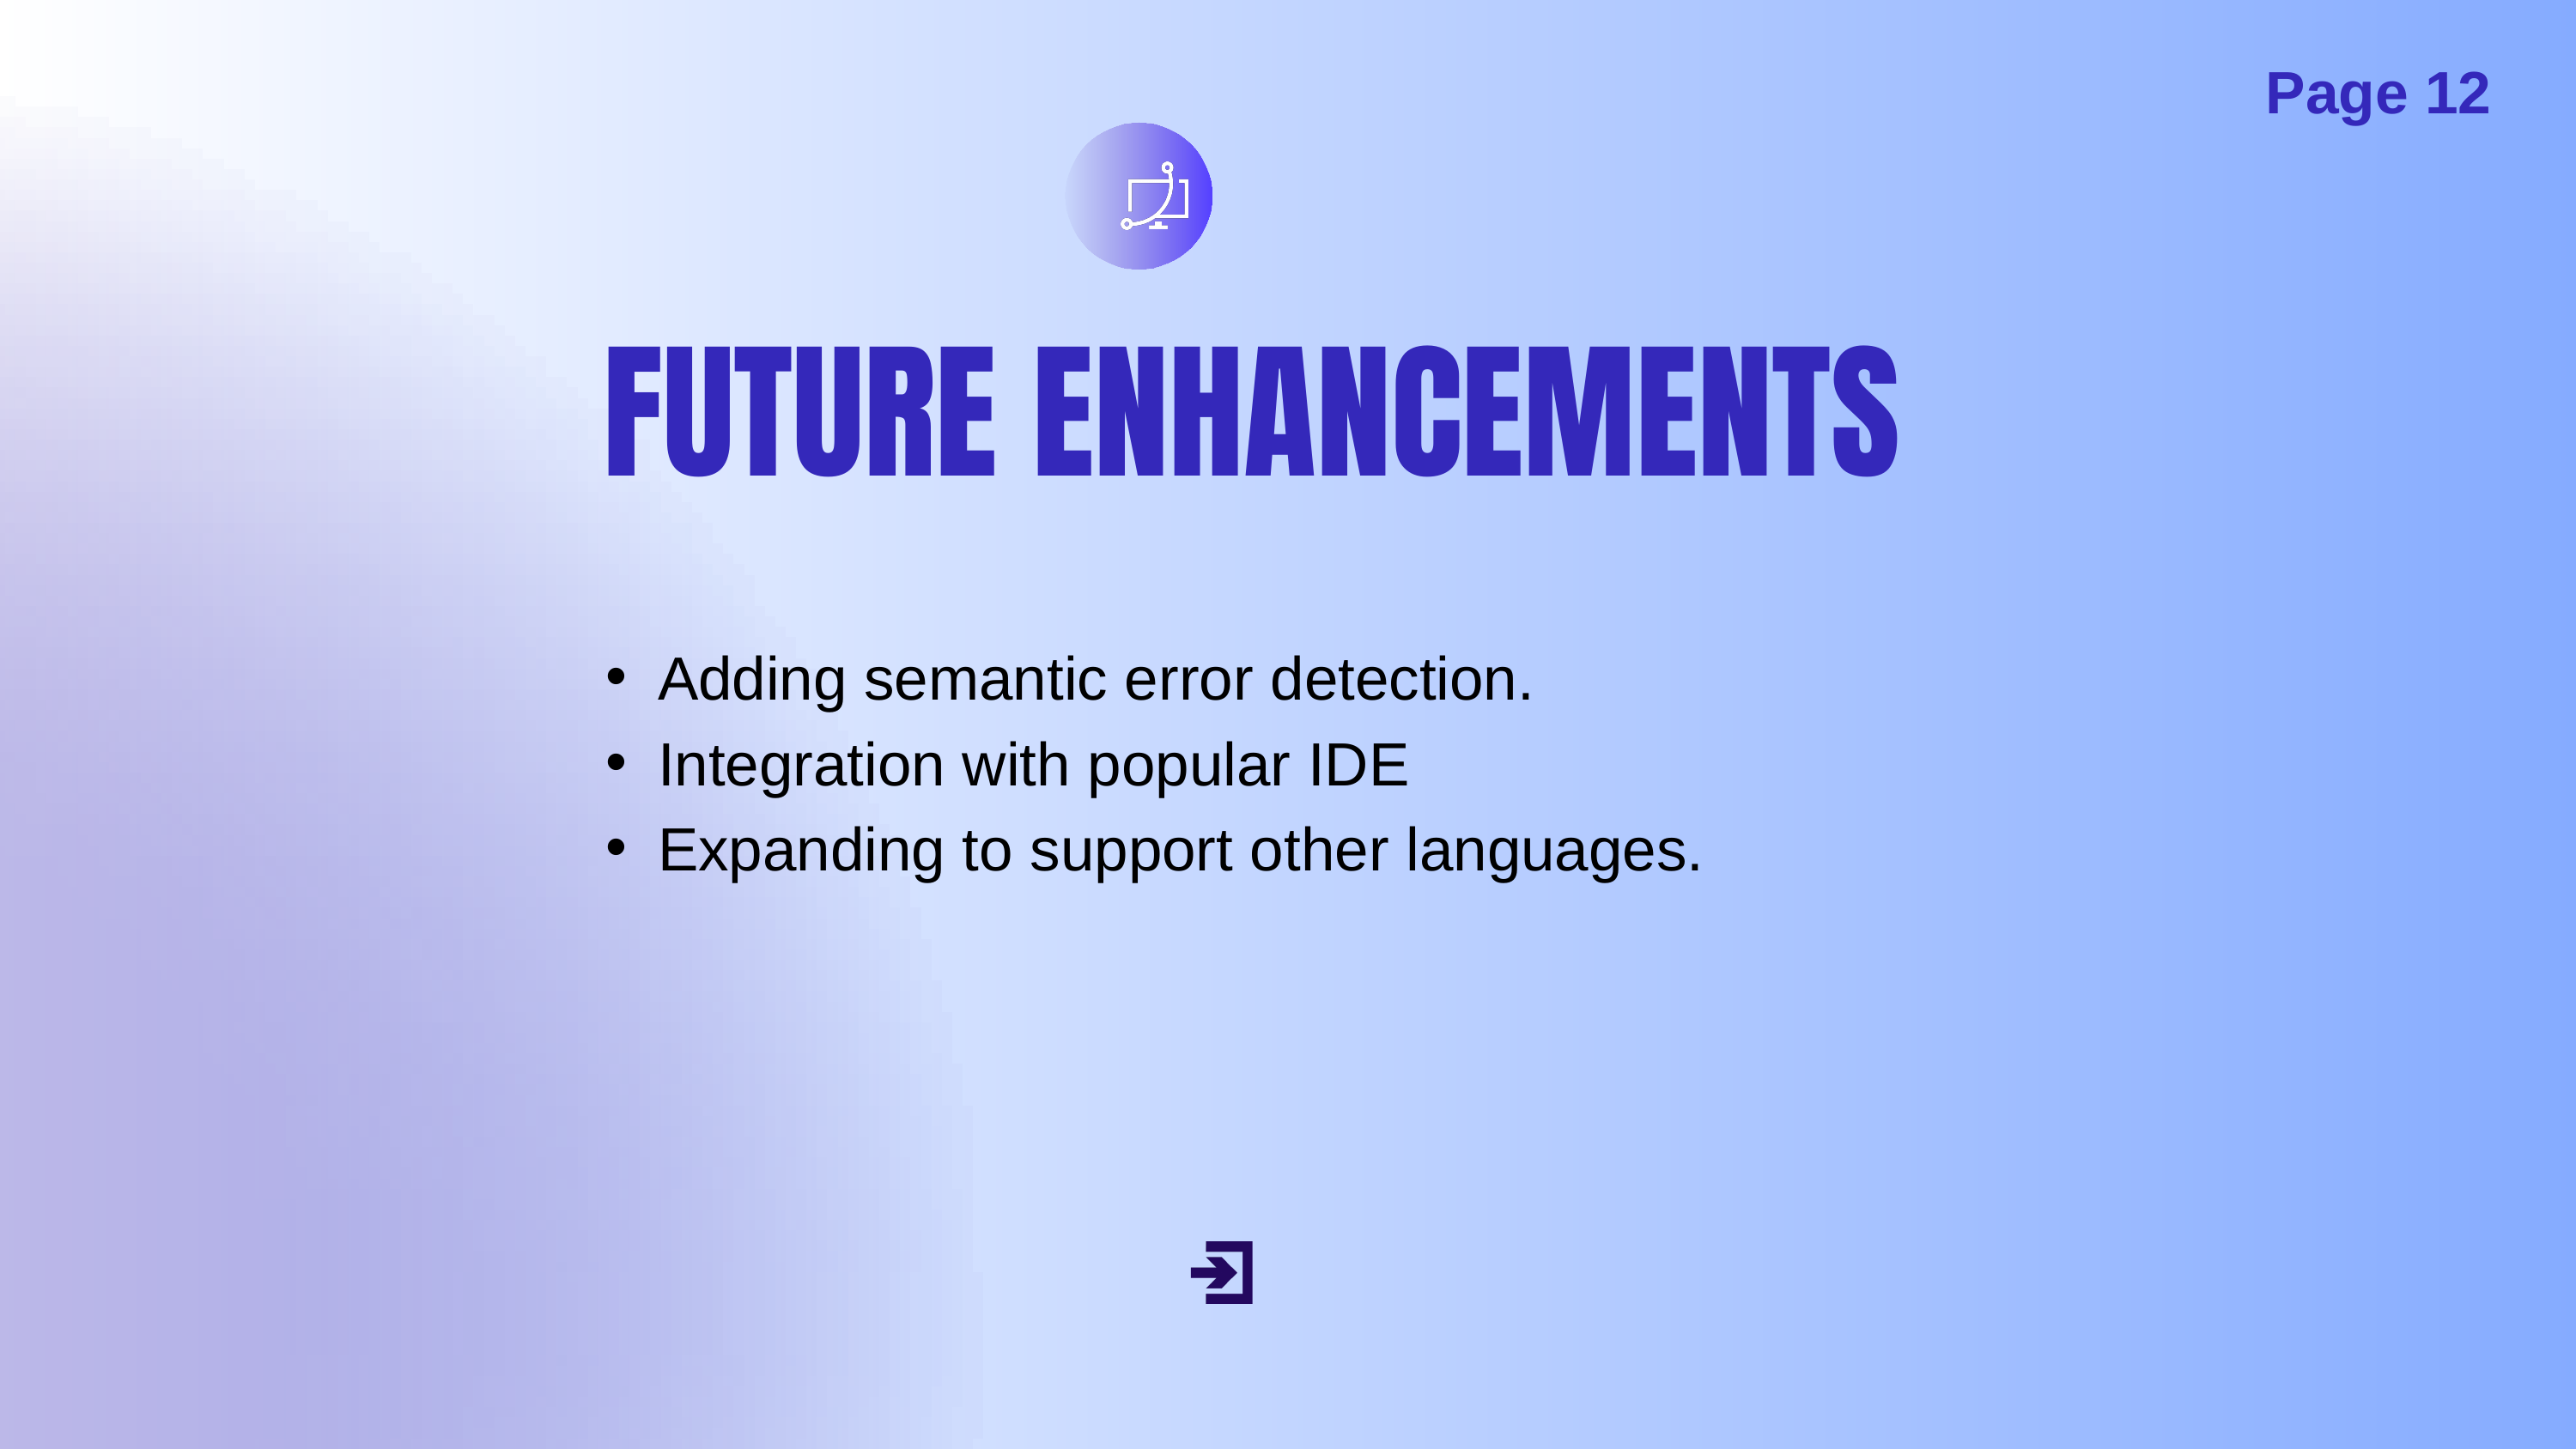

Page 12

FUTURE ENHANCEMENTS
Adding semantic error detection.
Integration with popular IDE
Expanding to support other languages.